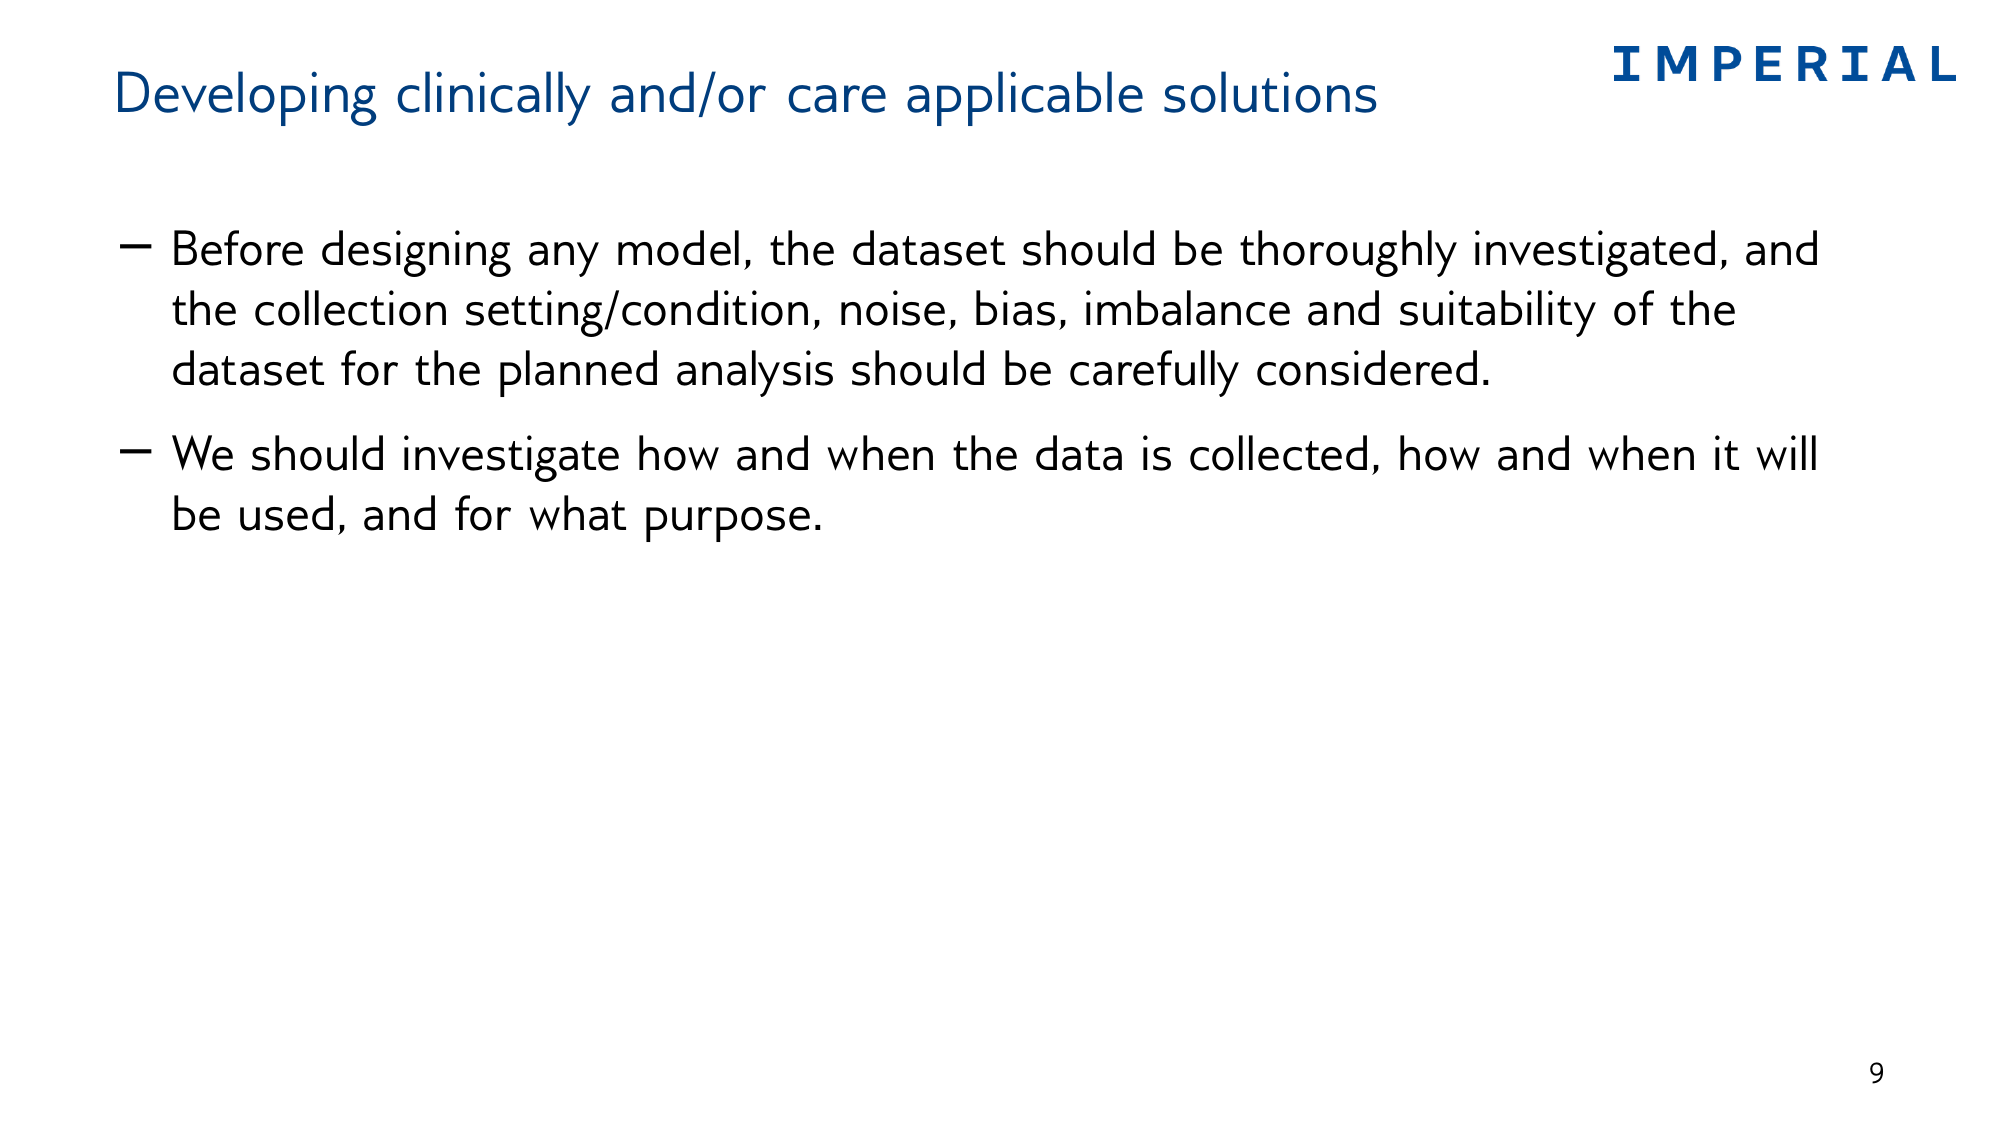

# Developing clinically and/or care applicable solutions
Before designing any model, the dataset should be thoroughly investigated, and the collection setting/condition, noise, bias, imbalance and suitability of the dataset for the planned analysis should be carefully considered.
We should investigate how and when the data is collected, how and when it will be used, and for what purpose.
9